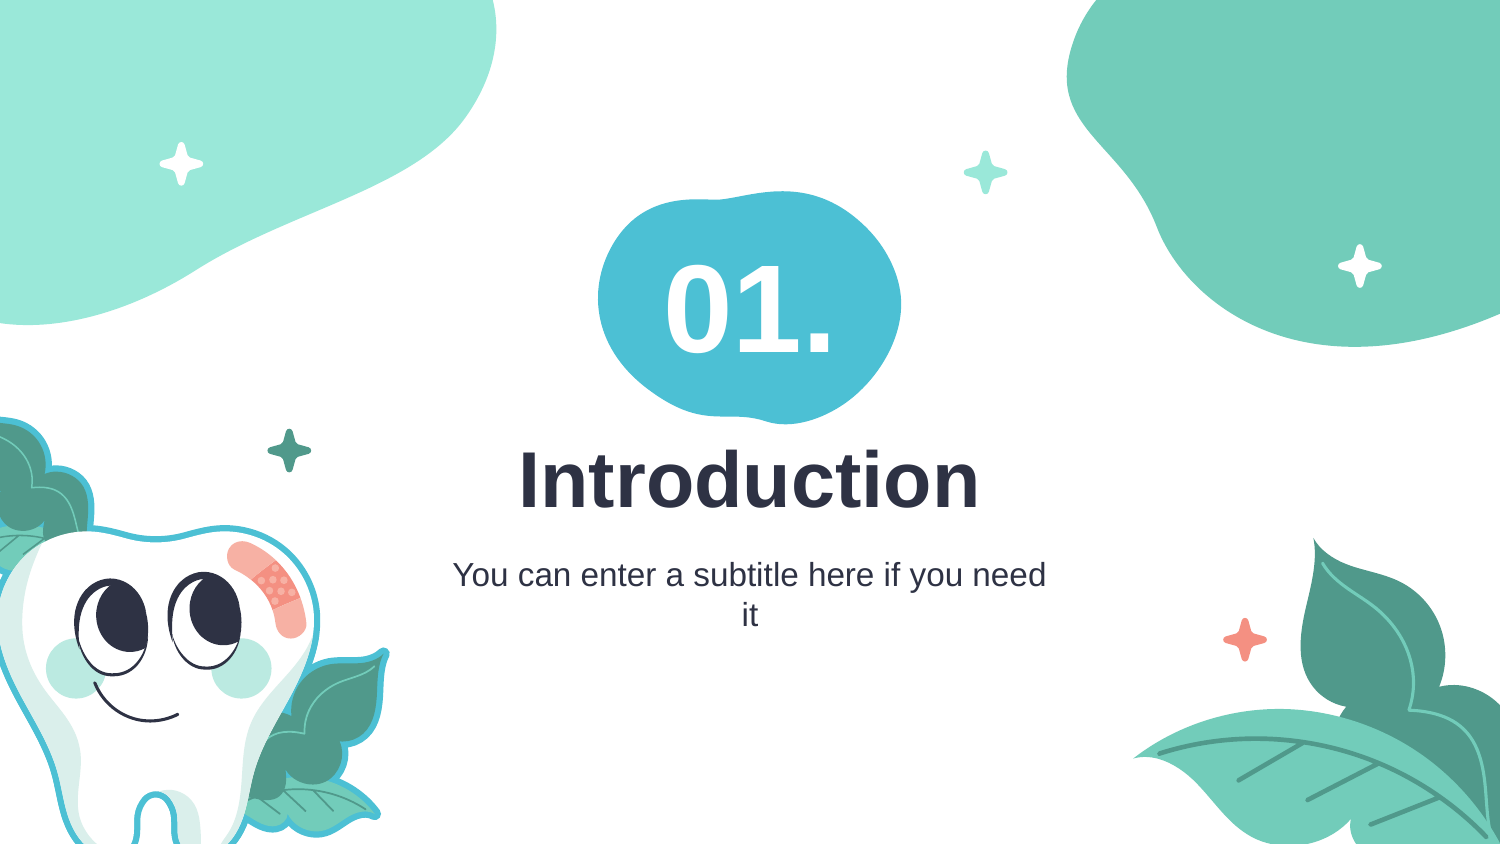

01.
# Introduction

You can enter a subtitle here if you need it